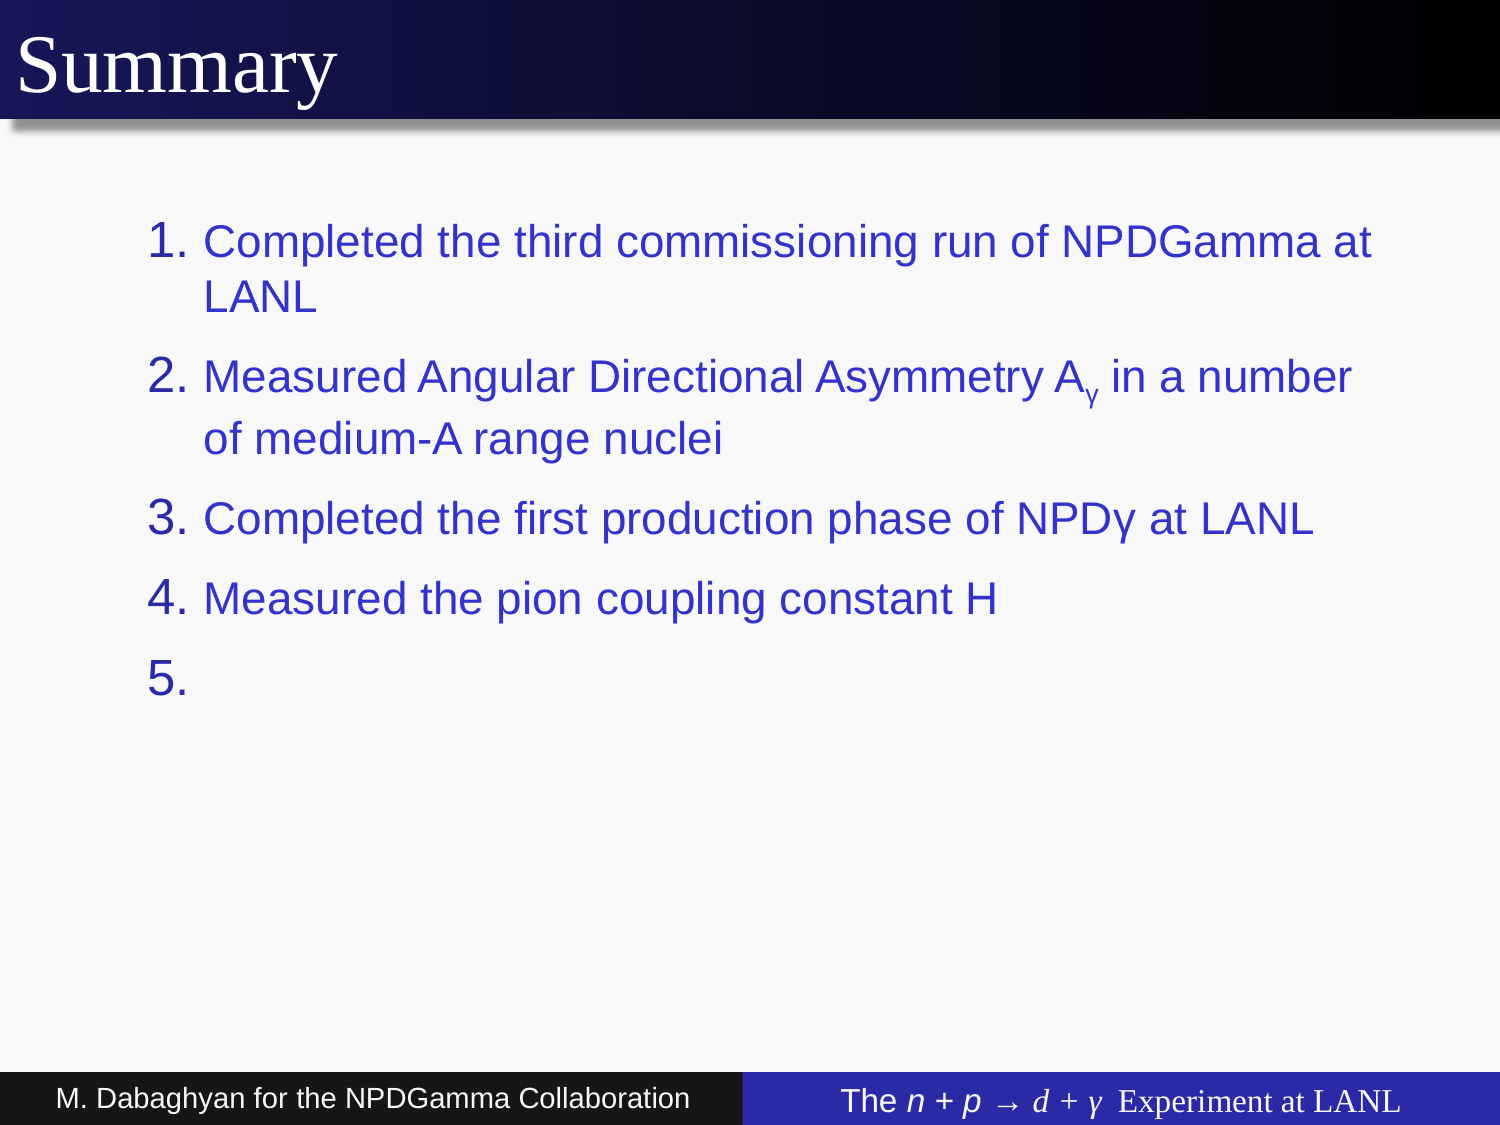

# Summary
Completed the third commissioning run of NPDGamma at LANL
Measured Angular Directional Asymmetry Aγ in a number of medium-A range nuclei
Completed the first production phase of NPDγ at LANL
Measured the pion coupling constant H

M. Dabaghyan for the NPDGamma Collaboration
The n + p → d + γ  Experiment at LANL